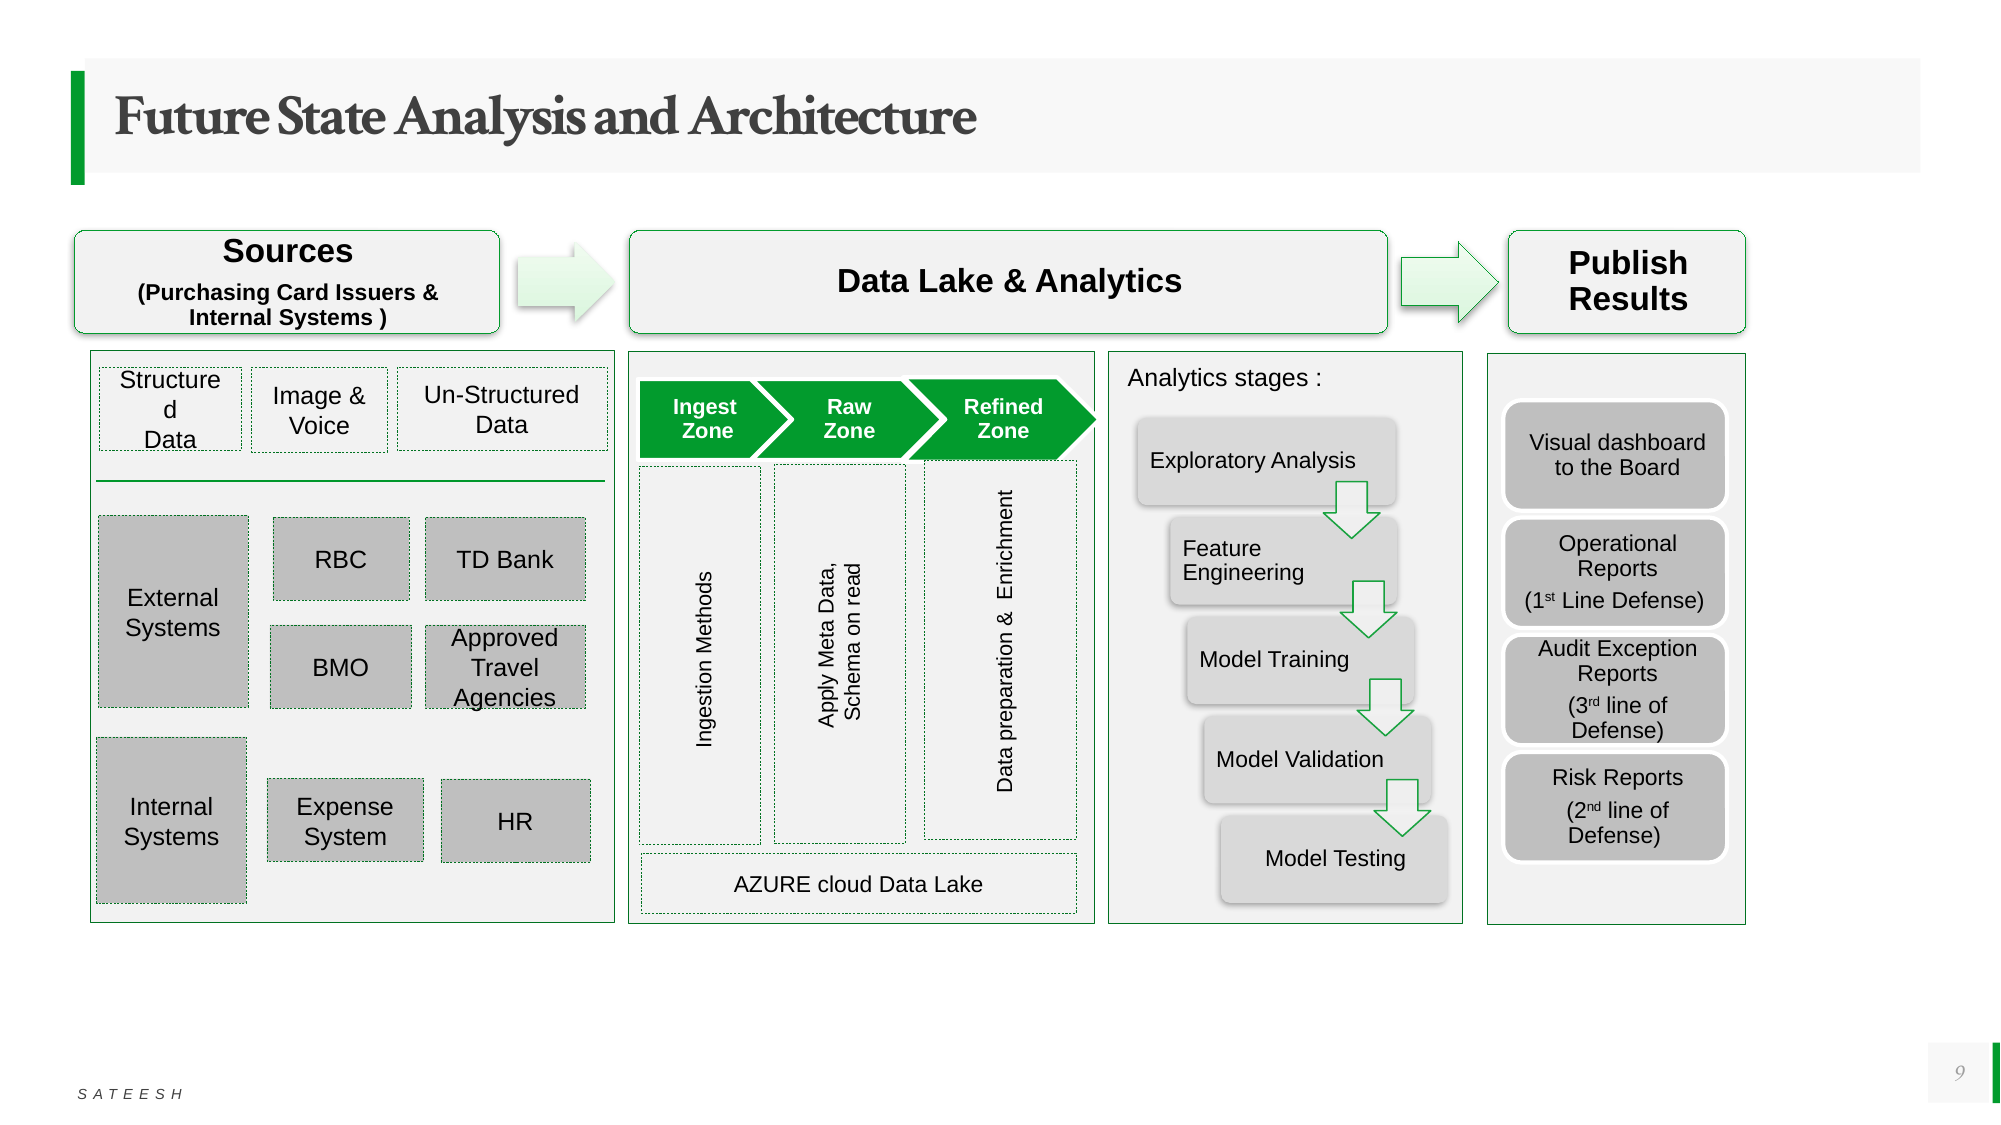

# Future State Analysis and Architecture
Sources
(Purchasing Card Issuers & Internal Systems )

Data Lake & Analytics

Publish Results

Ingest  Zone
Raw Zone
Refined Zone

Apply Meta Data,
 Schema on read
Data preparation &  Enrichment
Ingestion Methods
AZURE cloud Data Lake

Analytics stages :
Structured
Data
Image & Voice
Un-Structured
Data
Visual dashboard to the Board
Operational Reports
(1st Line Defense)
Audit Exception Reports
(3rd line of Defense)
Risk Reports
(2nd line of Defense)
Exploratory Analysis
Feature Engineering
Model Training
Model Validation
Model Testing

External
Systems
RBC
TD Bank
BMO
Approved Travel Agencies
Internal
Systems
Expense
System
HR
9